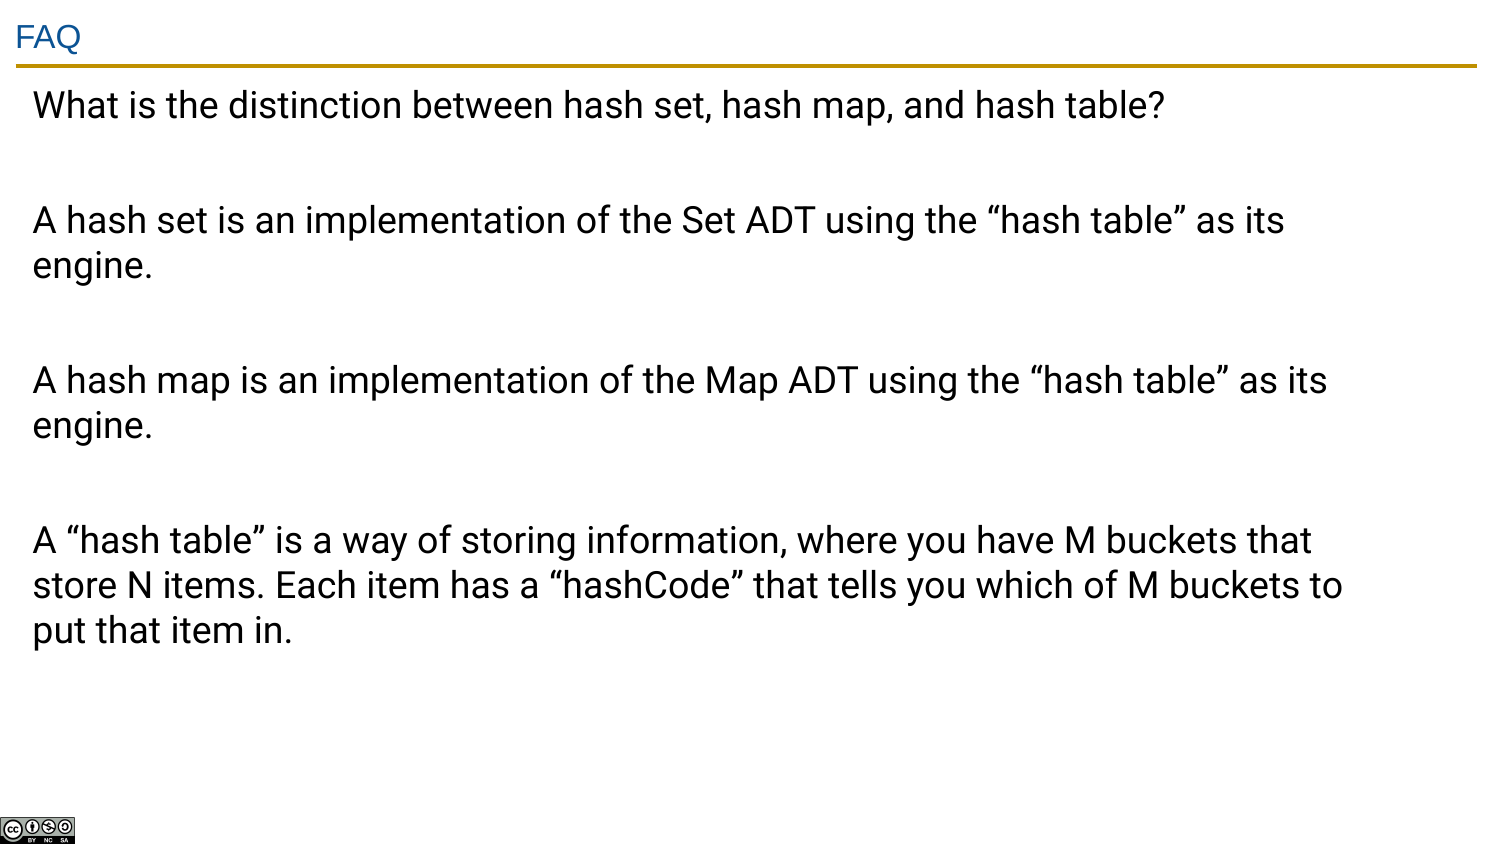

# FAQ
What is the distinction between hash set, hash map, and hash table?

A hash set is an implementation of the Set ADT using the “hash table” as its engine.

A hash map is an implementation of the Map ADT using the “hash table” as its engine.

A “hash table” is a way of storing information, where you have M buckets that store N items. Each item has a “hashCode” that tells you which of M buckets to put that item in.